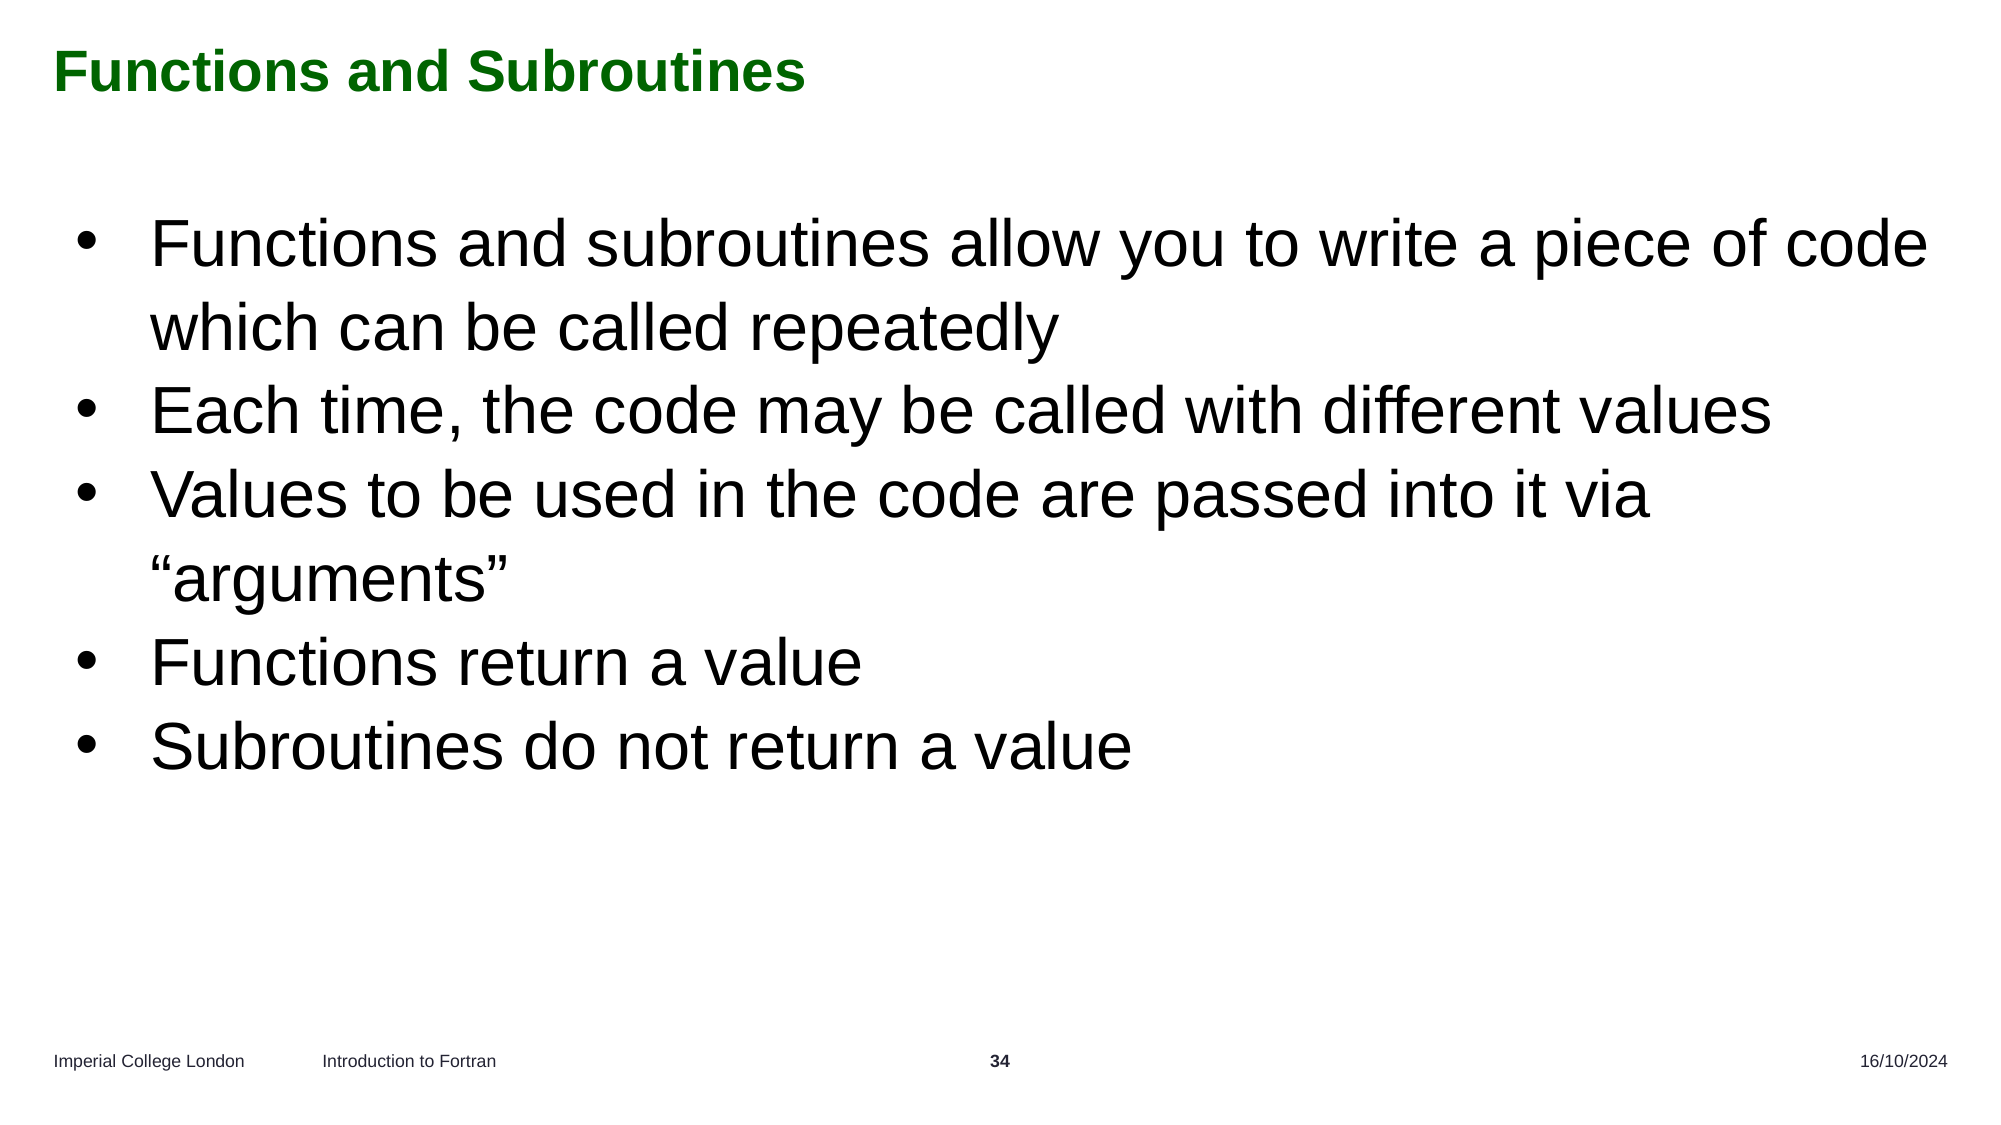

# Functions and Subroutines
Functions and subroutines allow you to write a piece of code which can be called repeatedly
Each time, the code may be called with different values
Values to be used in the code are passed into it via “arguments”
Functions return a value
Subroutines do not return a value
Introduction to Fortran
34
16/10/2024